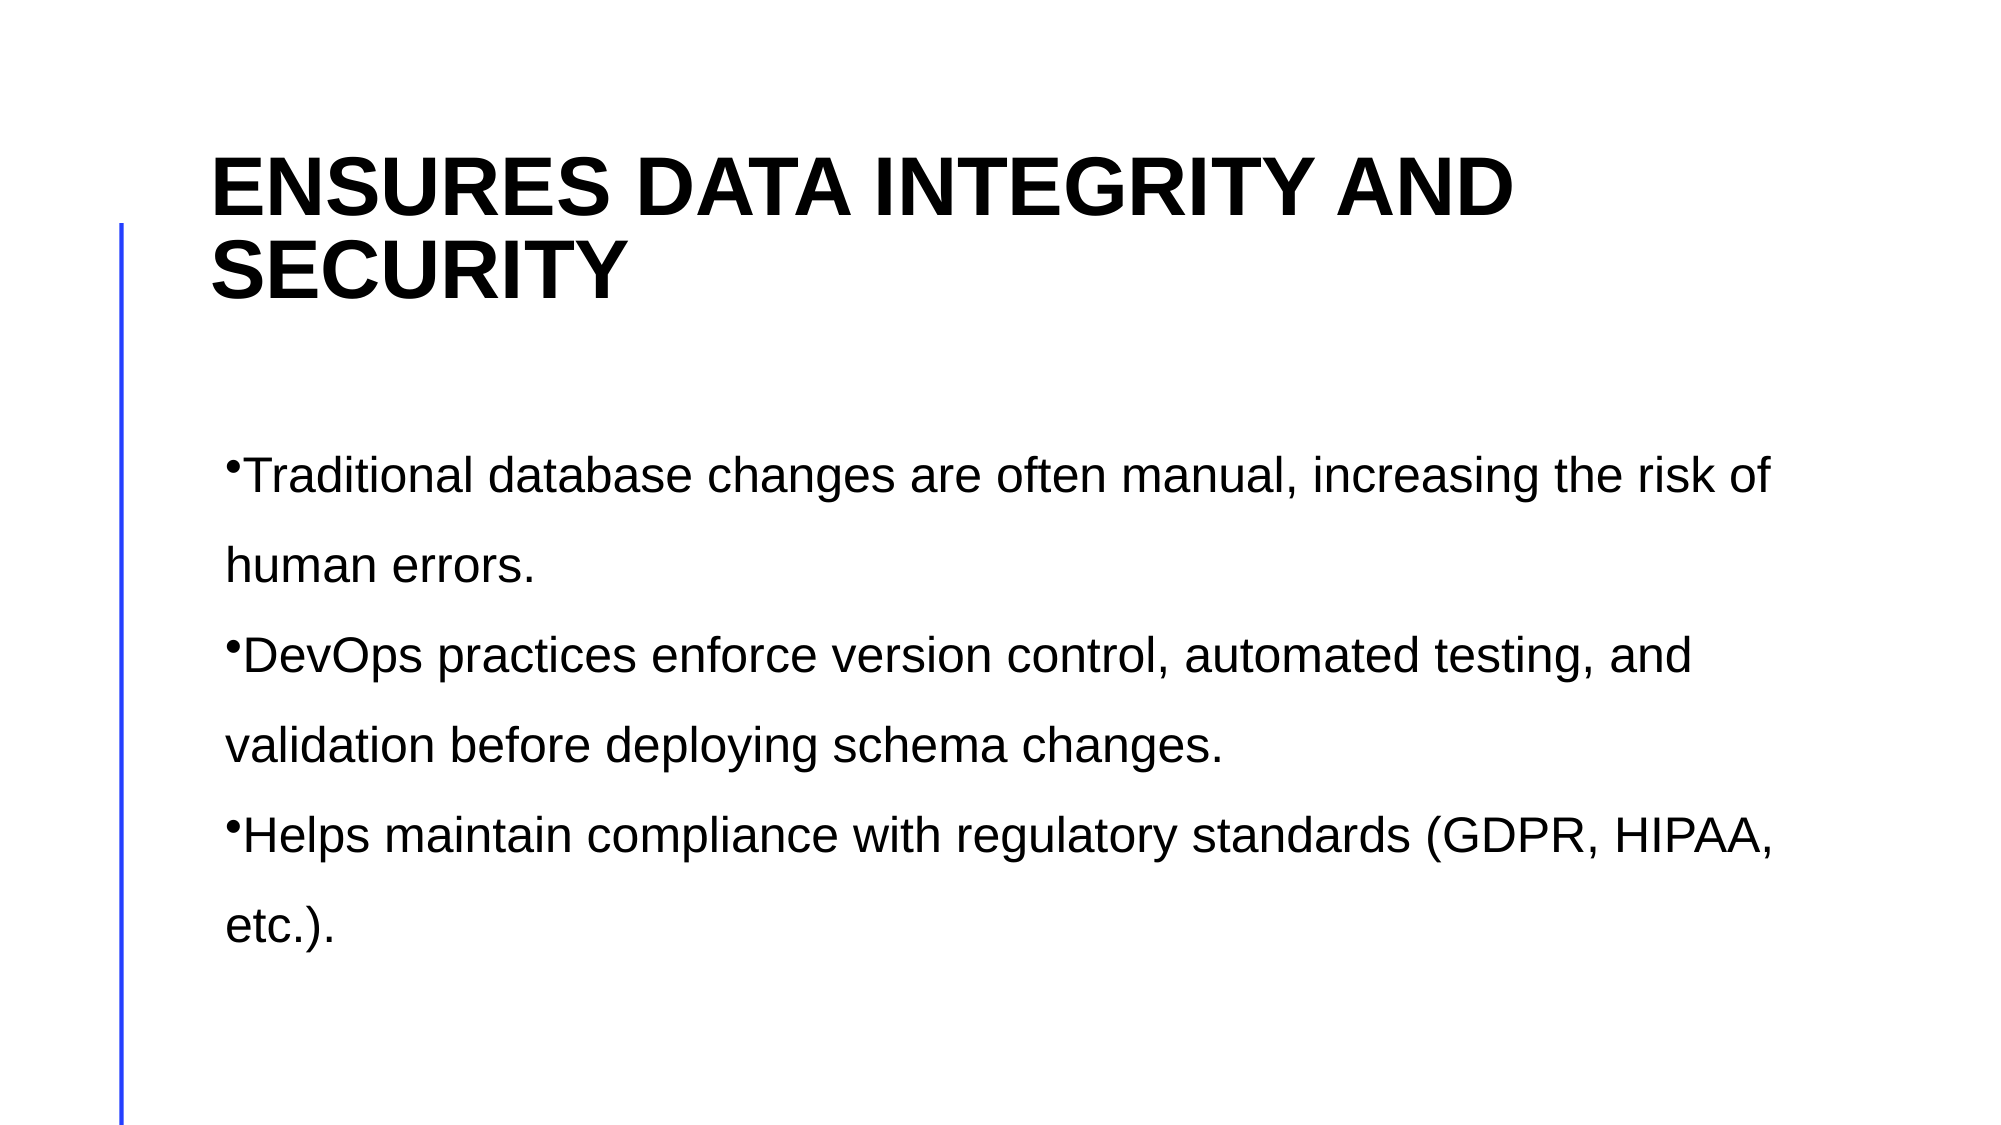

# Ensures Data Integrity and Security
Traditional database changes are often manual, increasing the risk of human errors.
DevOps practices enforce version control, automated testing, and validation before deploying schema changes.
Helps maintain compliance with regulatory standards (GDPR, HIPAA, etc.).